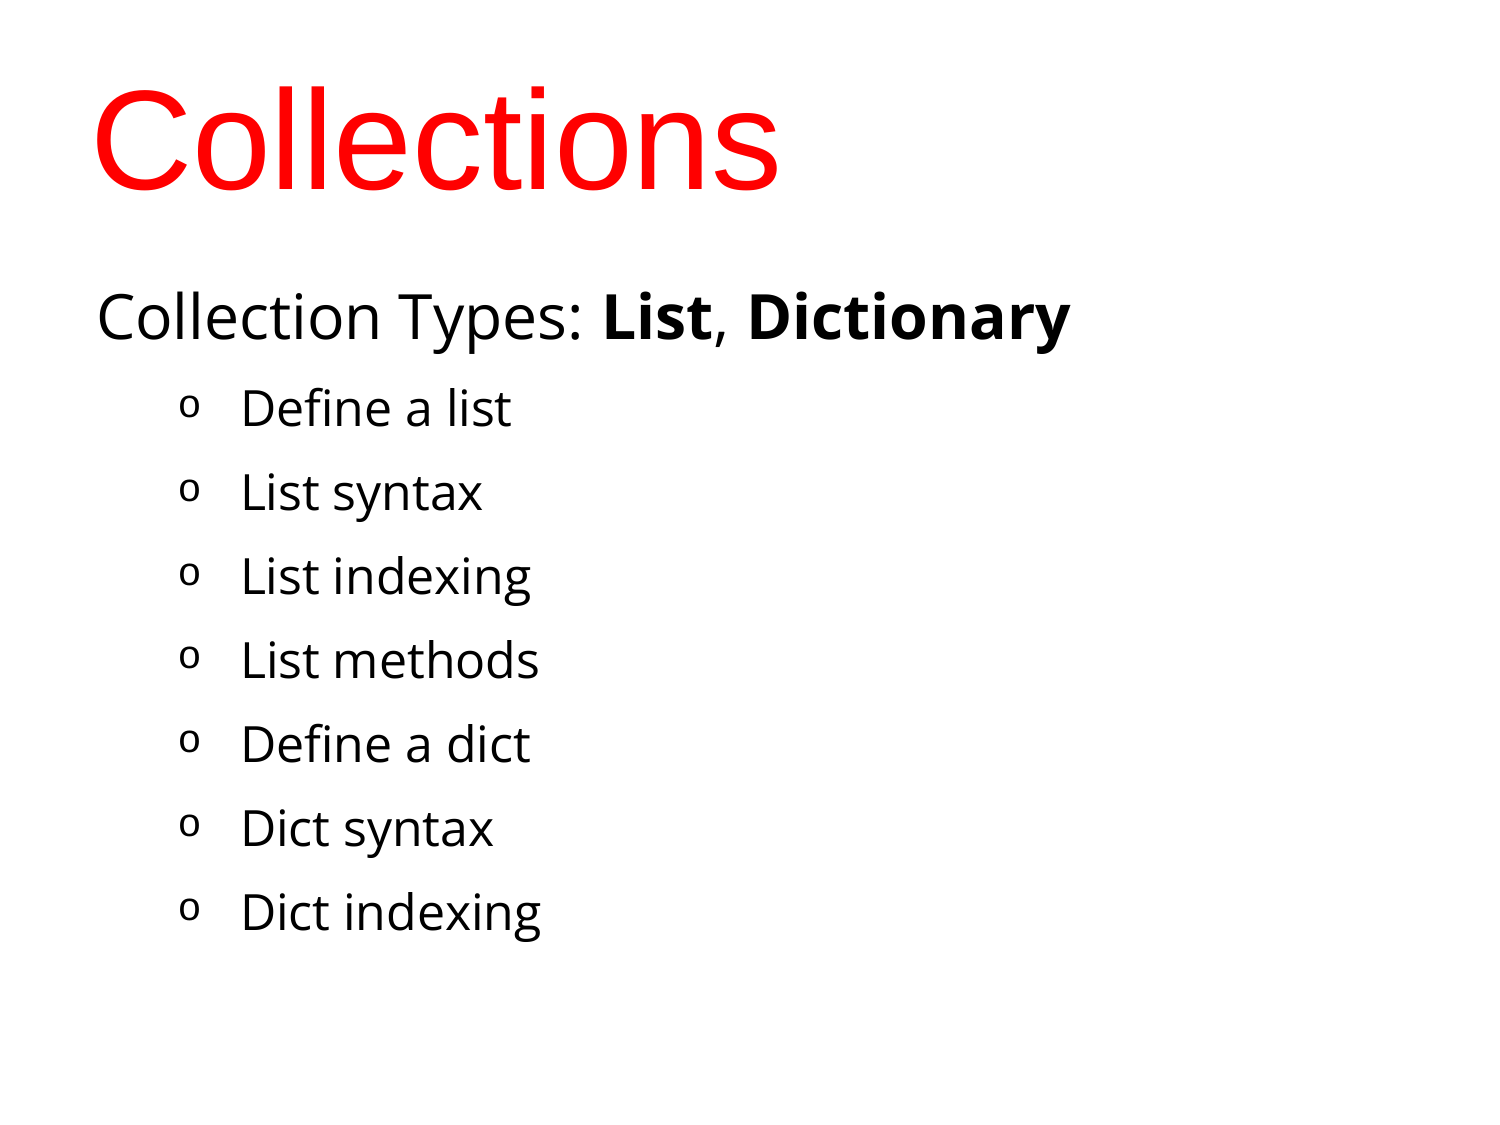

# Collections
Collection Types: List, Dictionary
Define a list
List syntax
List indexing
List methods
Define a dict
Dict syntax
Dict indexing